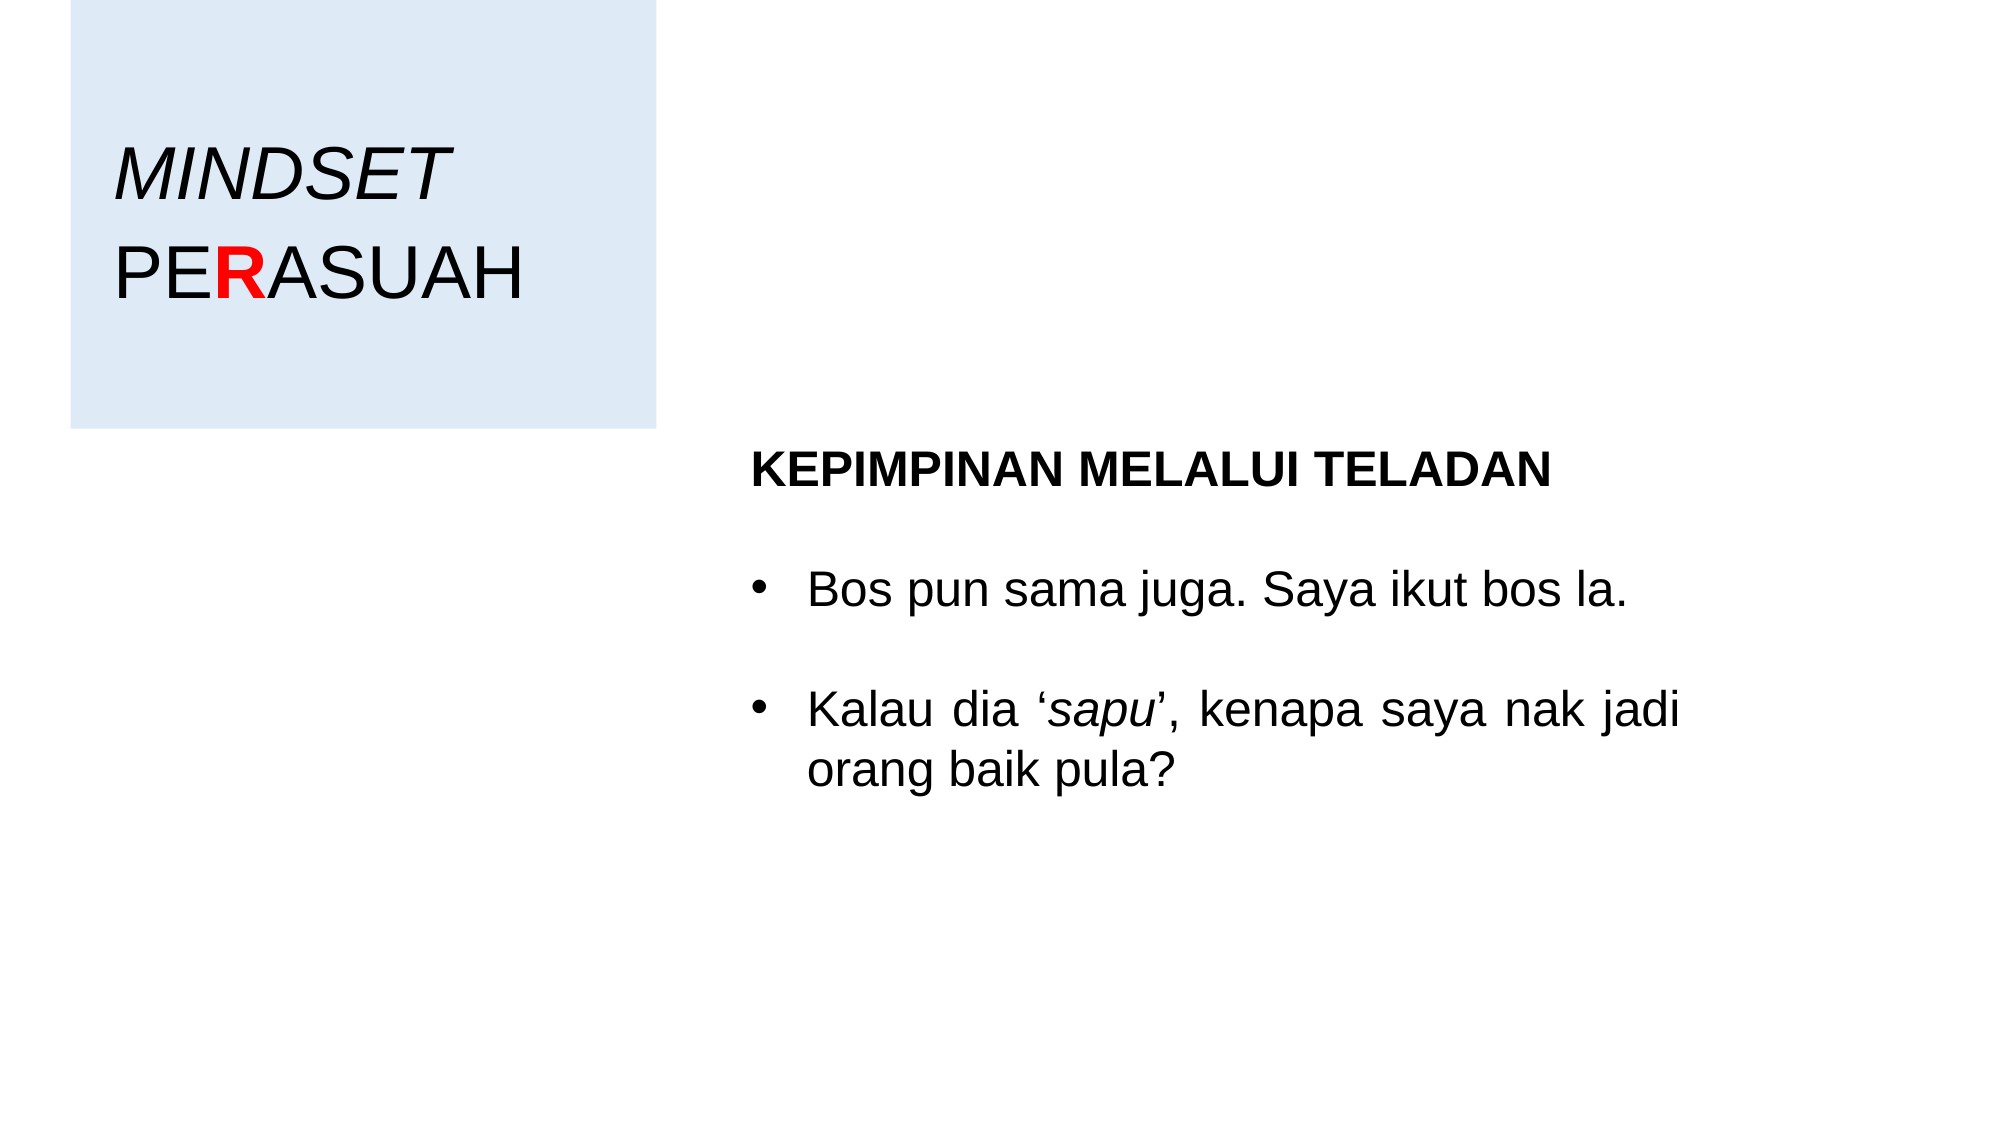

MINDSET
PERASUAH
KEPIMPINAN MELALUI TELADAN

Bos pun sama juga. Saya ikut bos la.

Kalau dia ‘sapu’, kenapa saya nak jadi orang baik pula?